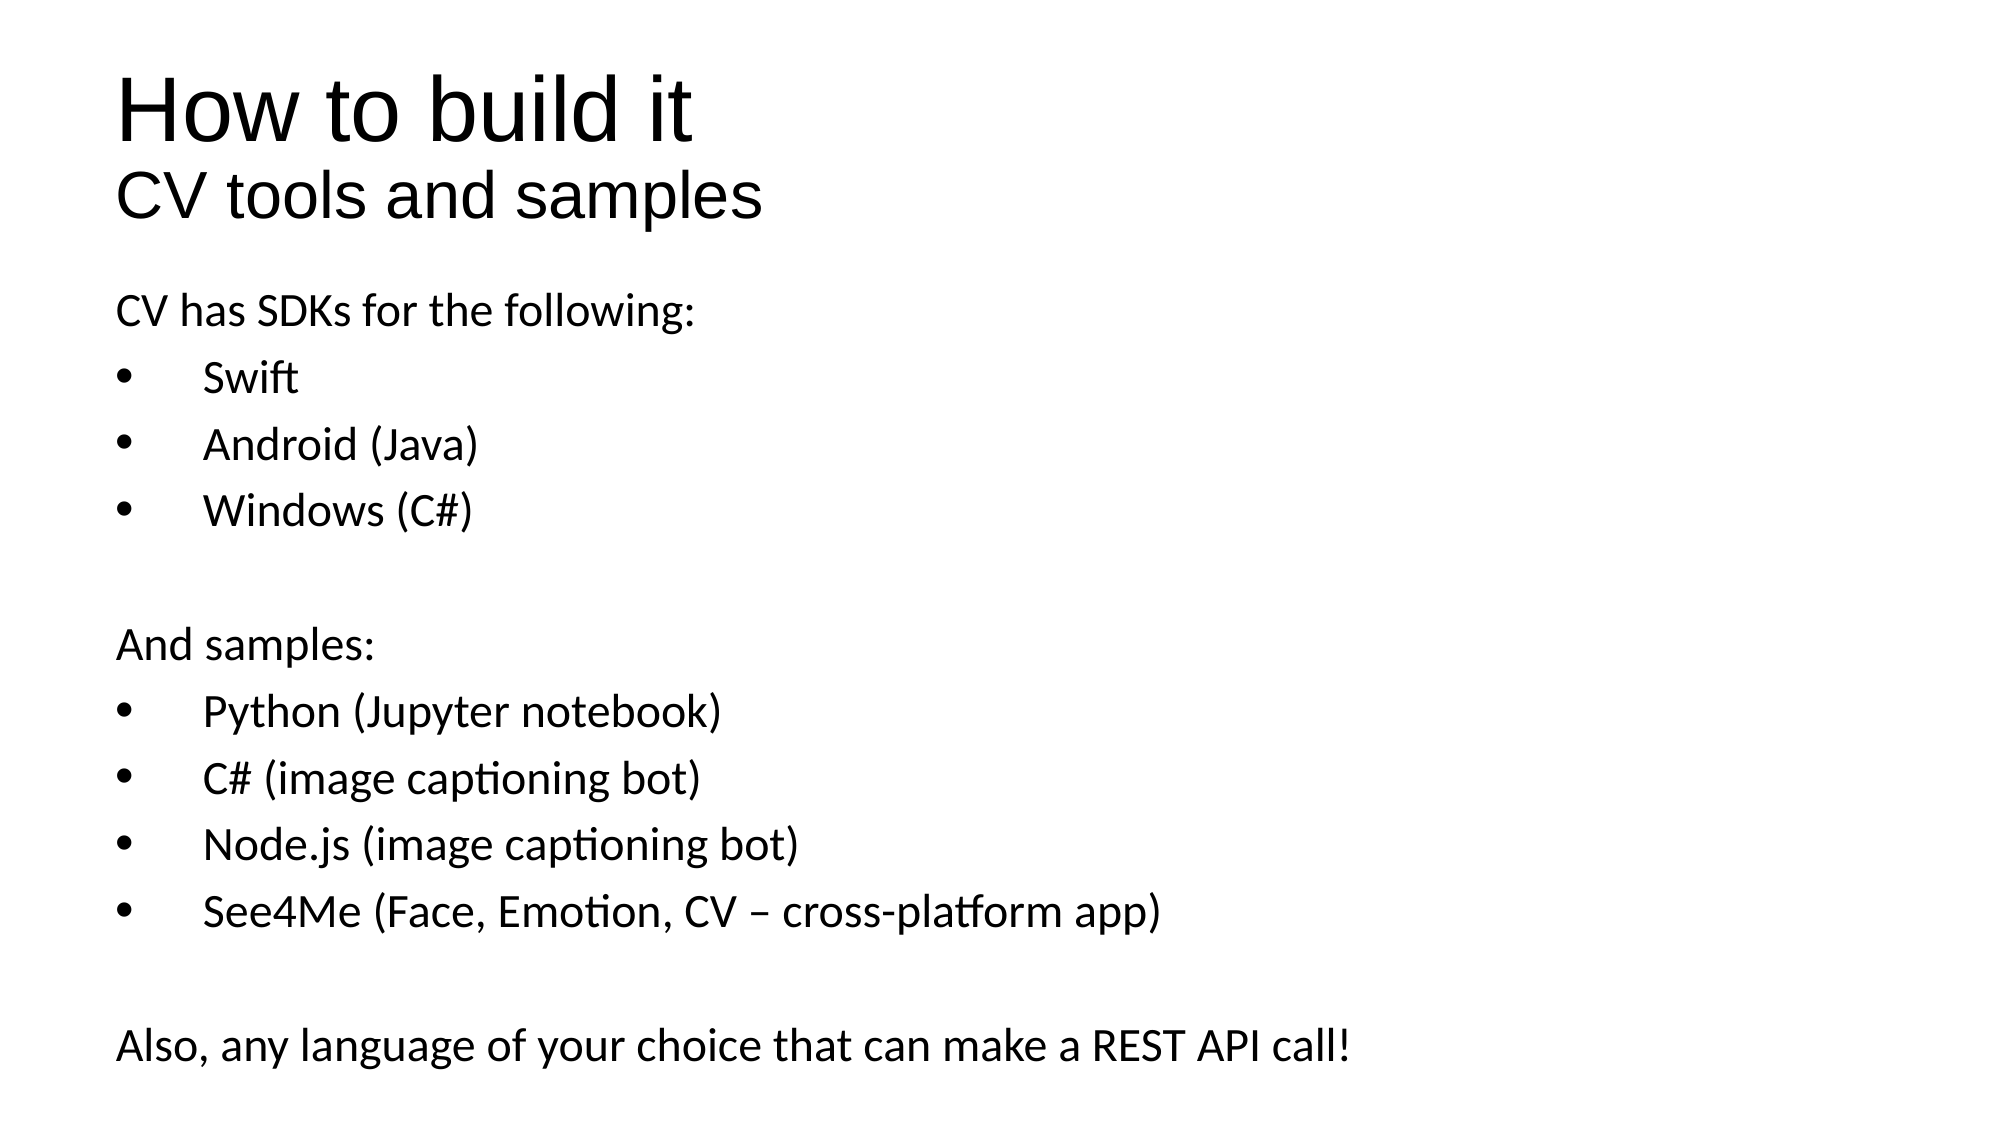

# How to build it CV tools and samples
CV has SDKs for the following:
Swift
Android (Java)
Windows (C#)

And samples:
Python (Jupyter notebook)
C# (image captioning bot)
Node.js (image captioning bot)
See4Me (Face, Emotion, CV – cross-platform app)

Also, any language of your choice that can make a REST API call!